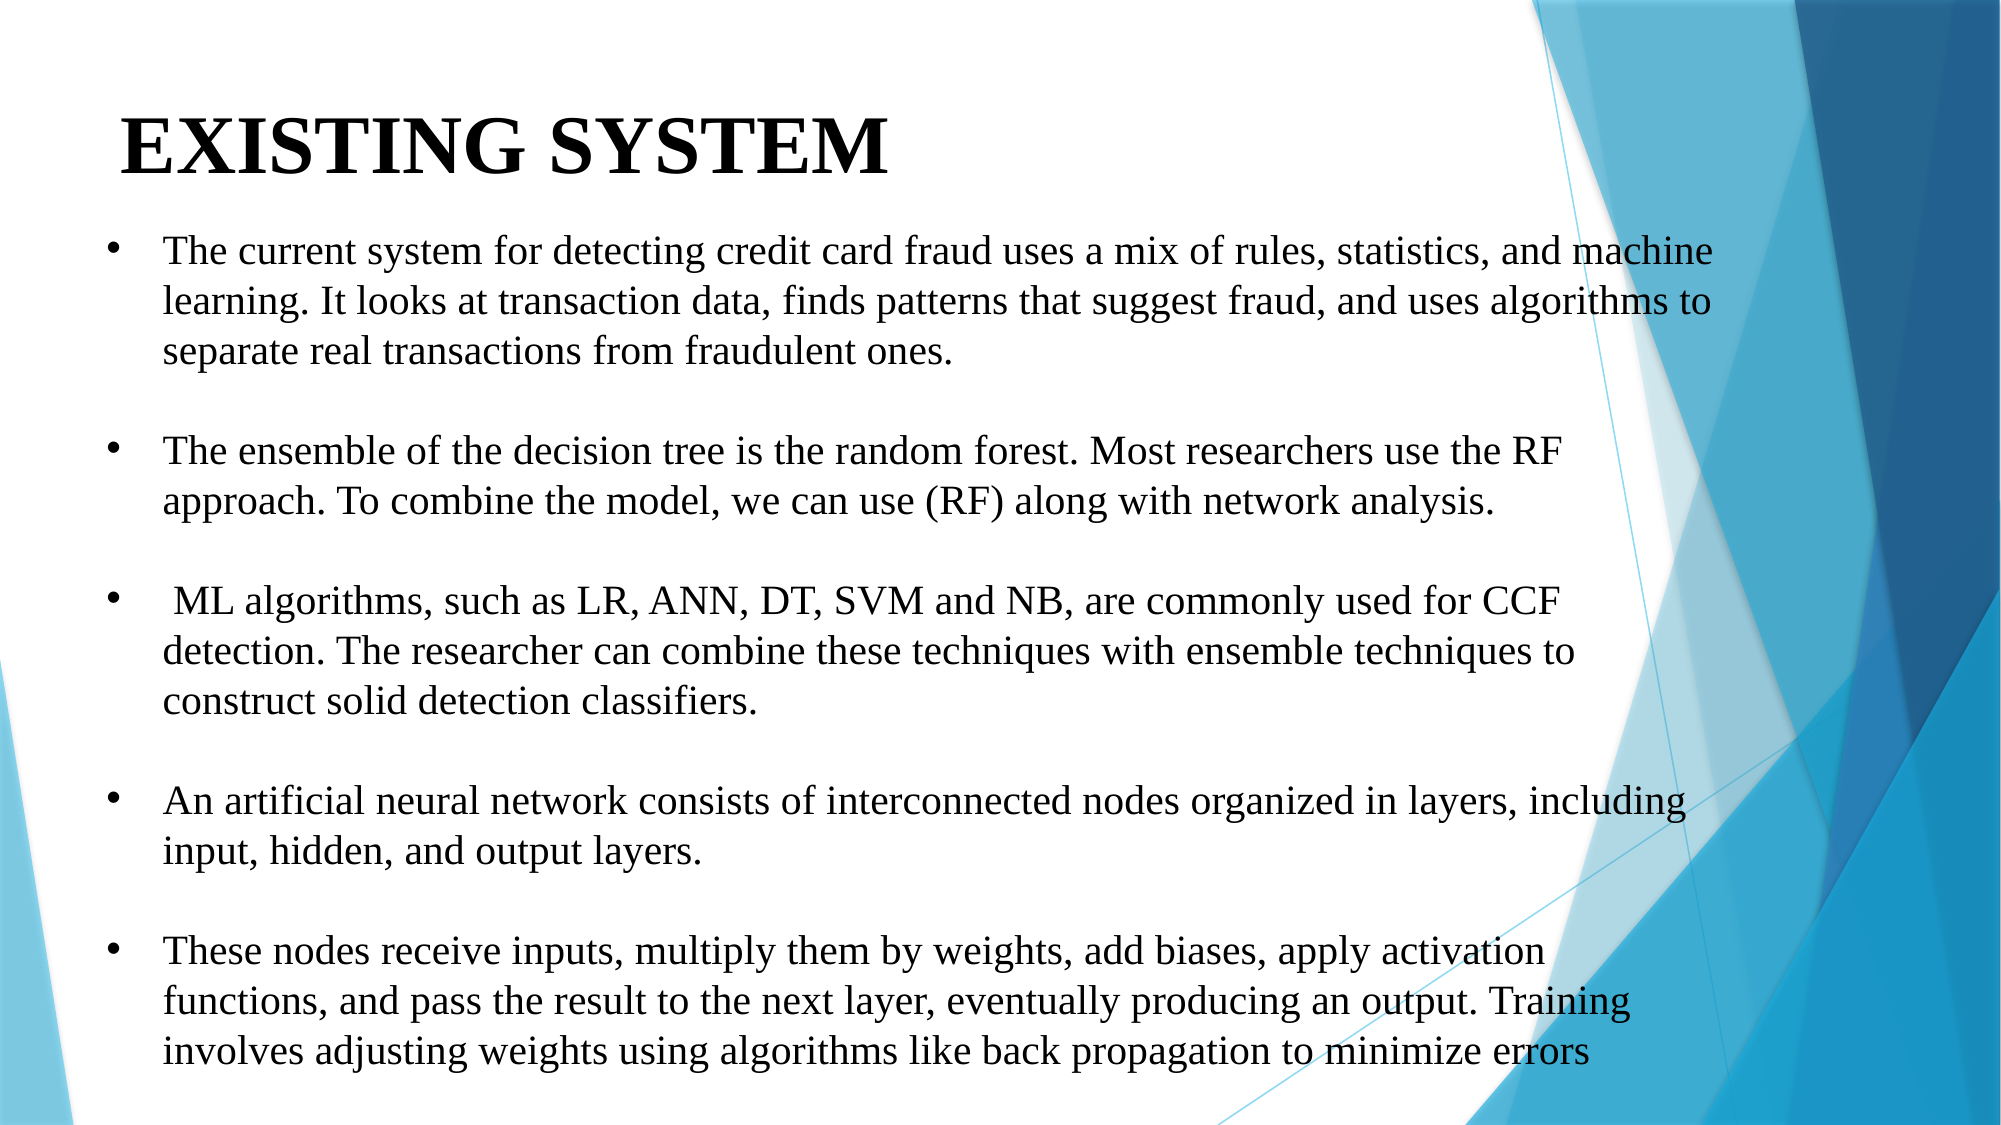

EXISTING SYSTEM
The current system for detecting credit card fraud uses a mix of rules, statistics, and machine learning. It looks at transaction data, finds patterns that suggest fraud, and uses algorithms to separate real transactions from fraudulent ones.

The ensemble of the decision tree is the random forest. Most researchers use the RF approach. To combine the model, we can use (RF) along with network analysis.

 ML algorithms, such as LR, ANN, DT, SVM and NB, are commonly used for CCF detection. The researcher can combine these techniques with ensemble techniques to construct solid detection classifiers.

An artificial neural network consists of interconnected nodes organized in layers, including input, hidden, and output layers.

These nodes receive inputs, multiply them by weights, add biases, apply activation functions, and pass the result to the next layer, eventually producing an output. Training involves adjusting weights using algorithms like back propagation to minimize errors